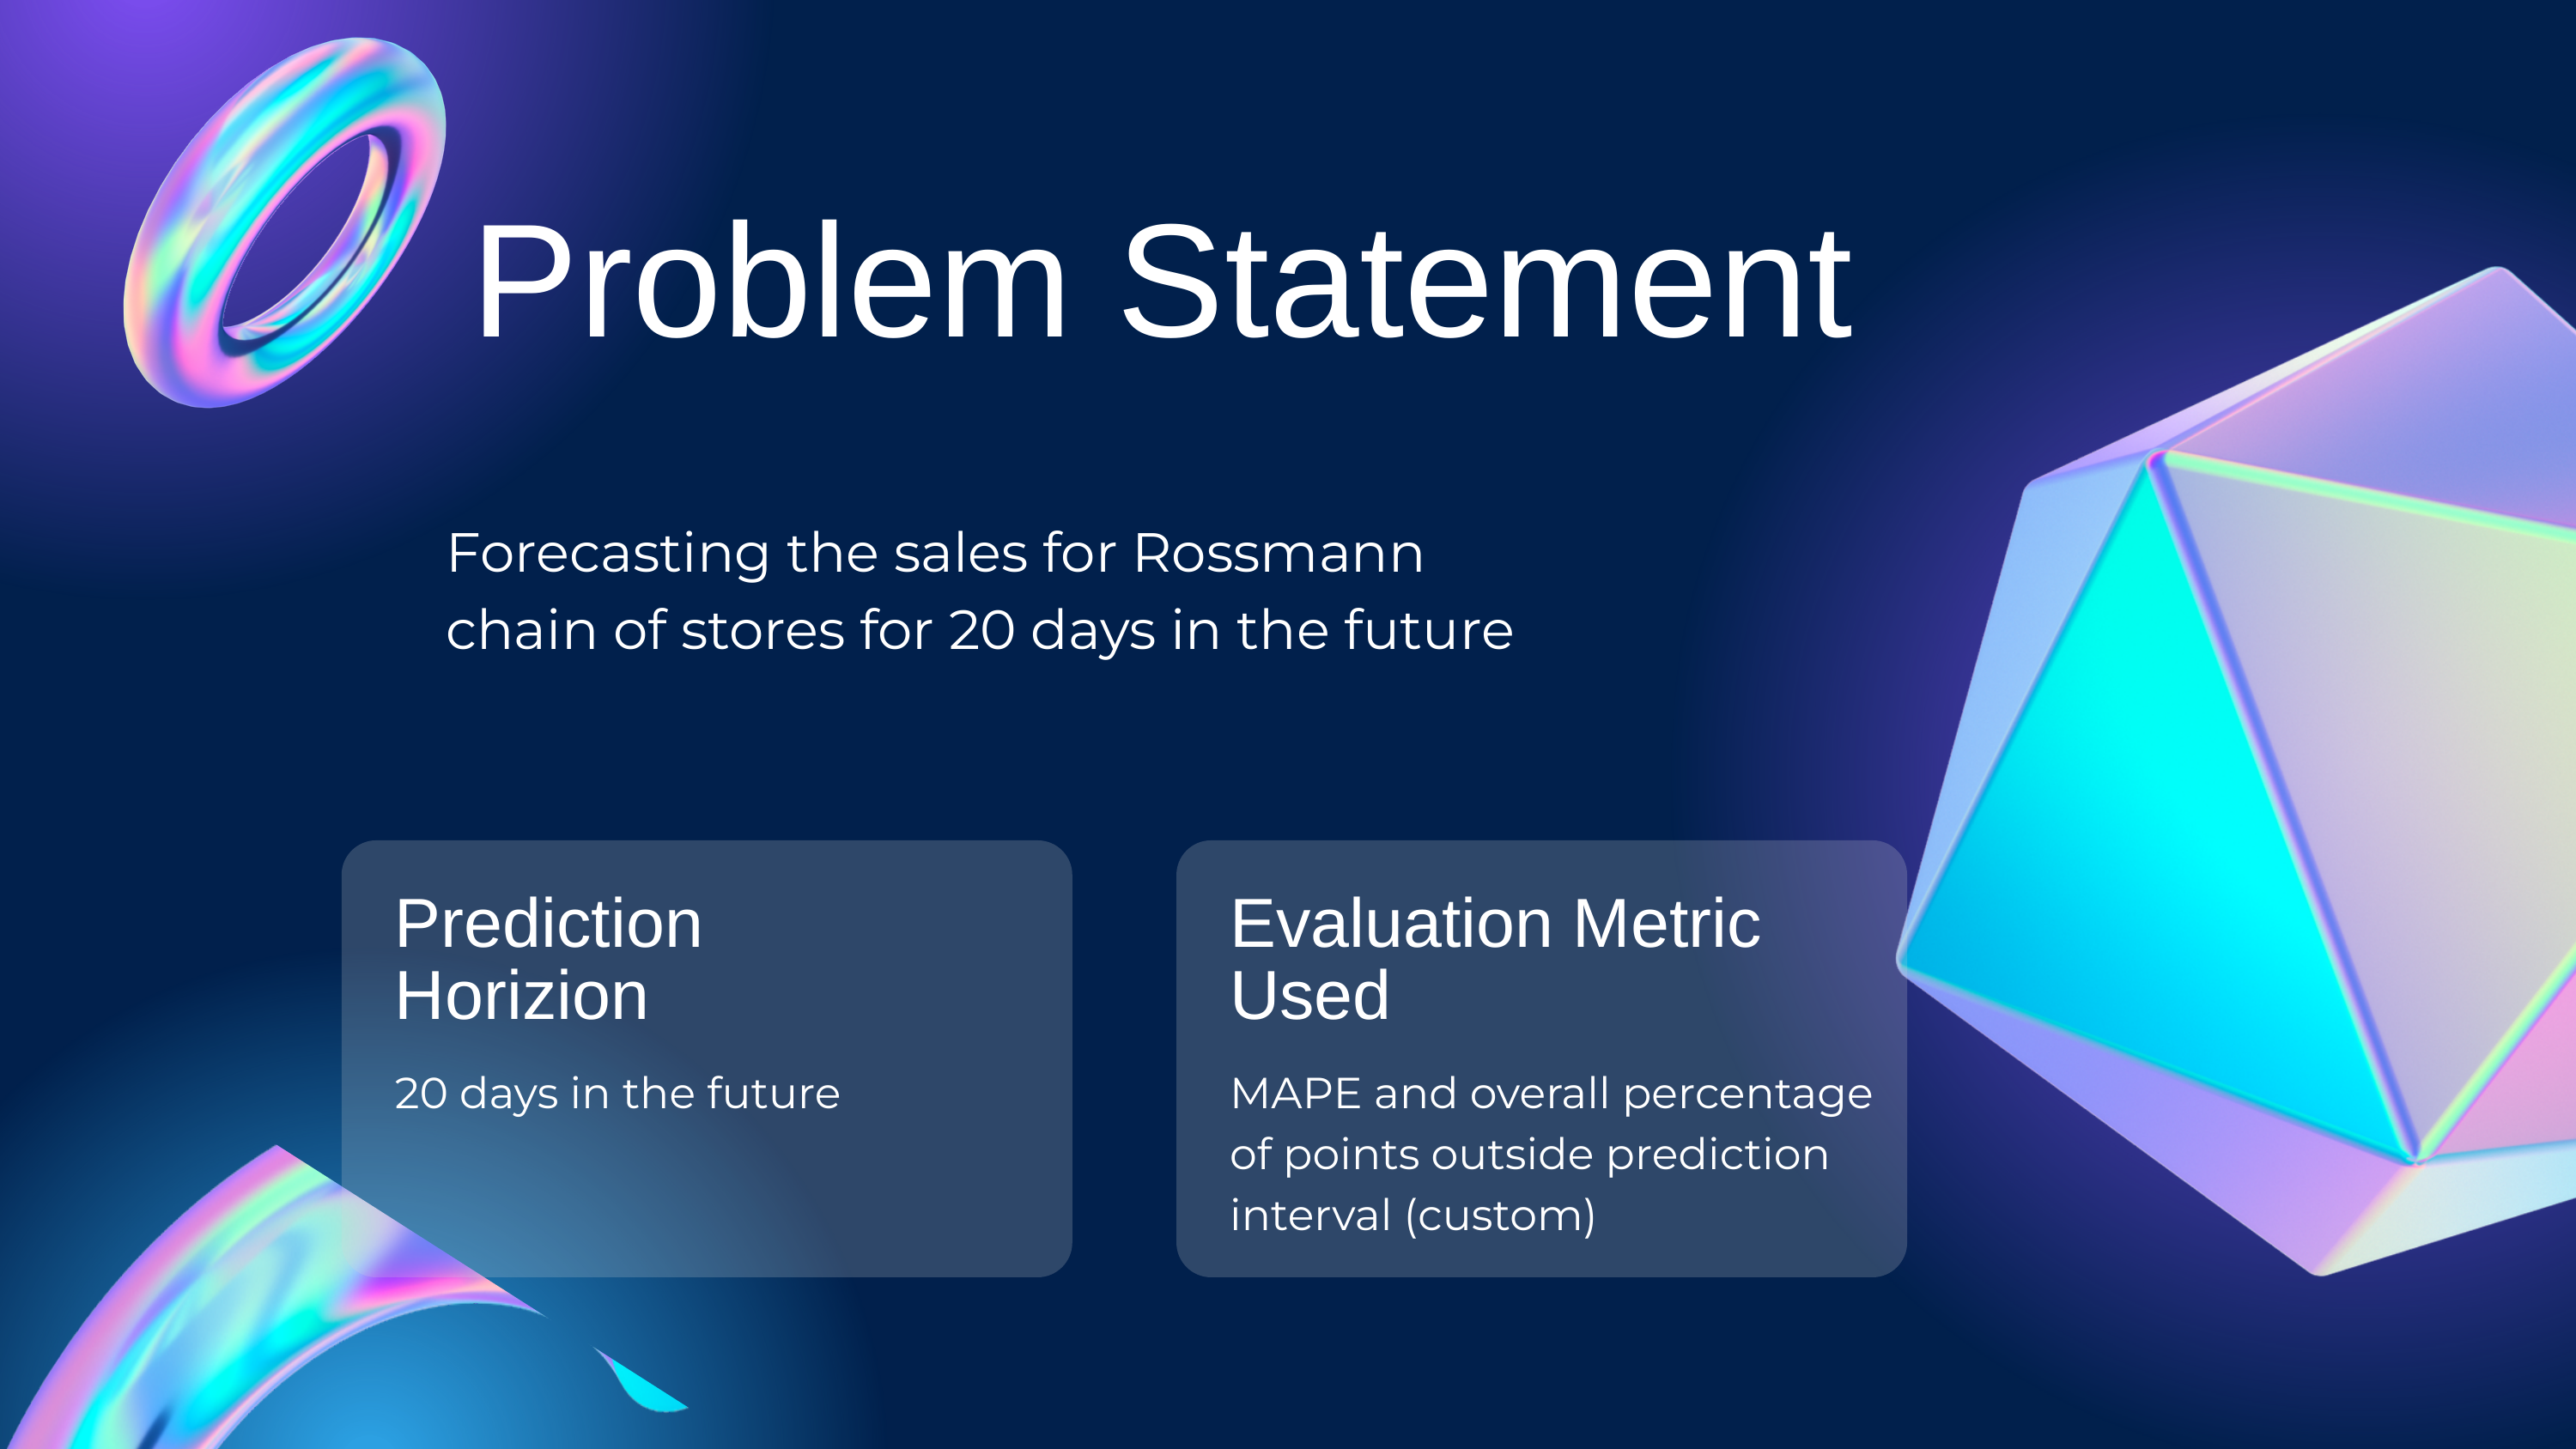

Problem Statement

Forecasting the sales for Rossmann chain of stores for 20 days in the future

Prediction Horizion
Evaluation Metric Used

20 days in the future
MAPE and overall percentage of points outside prediction interval (custom)